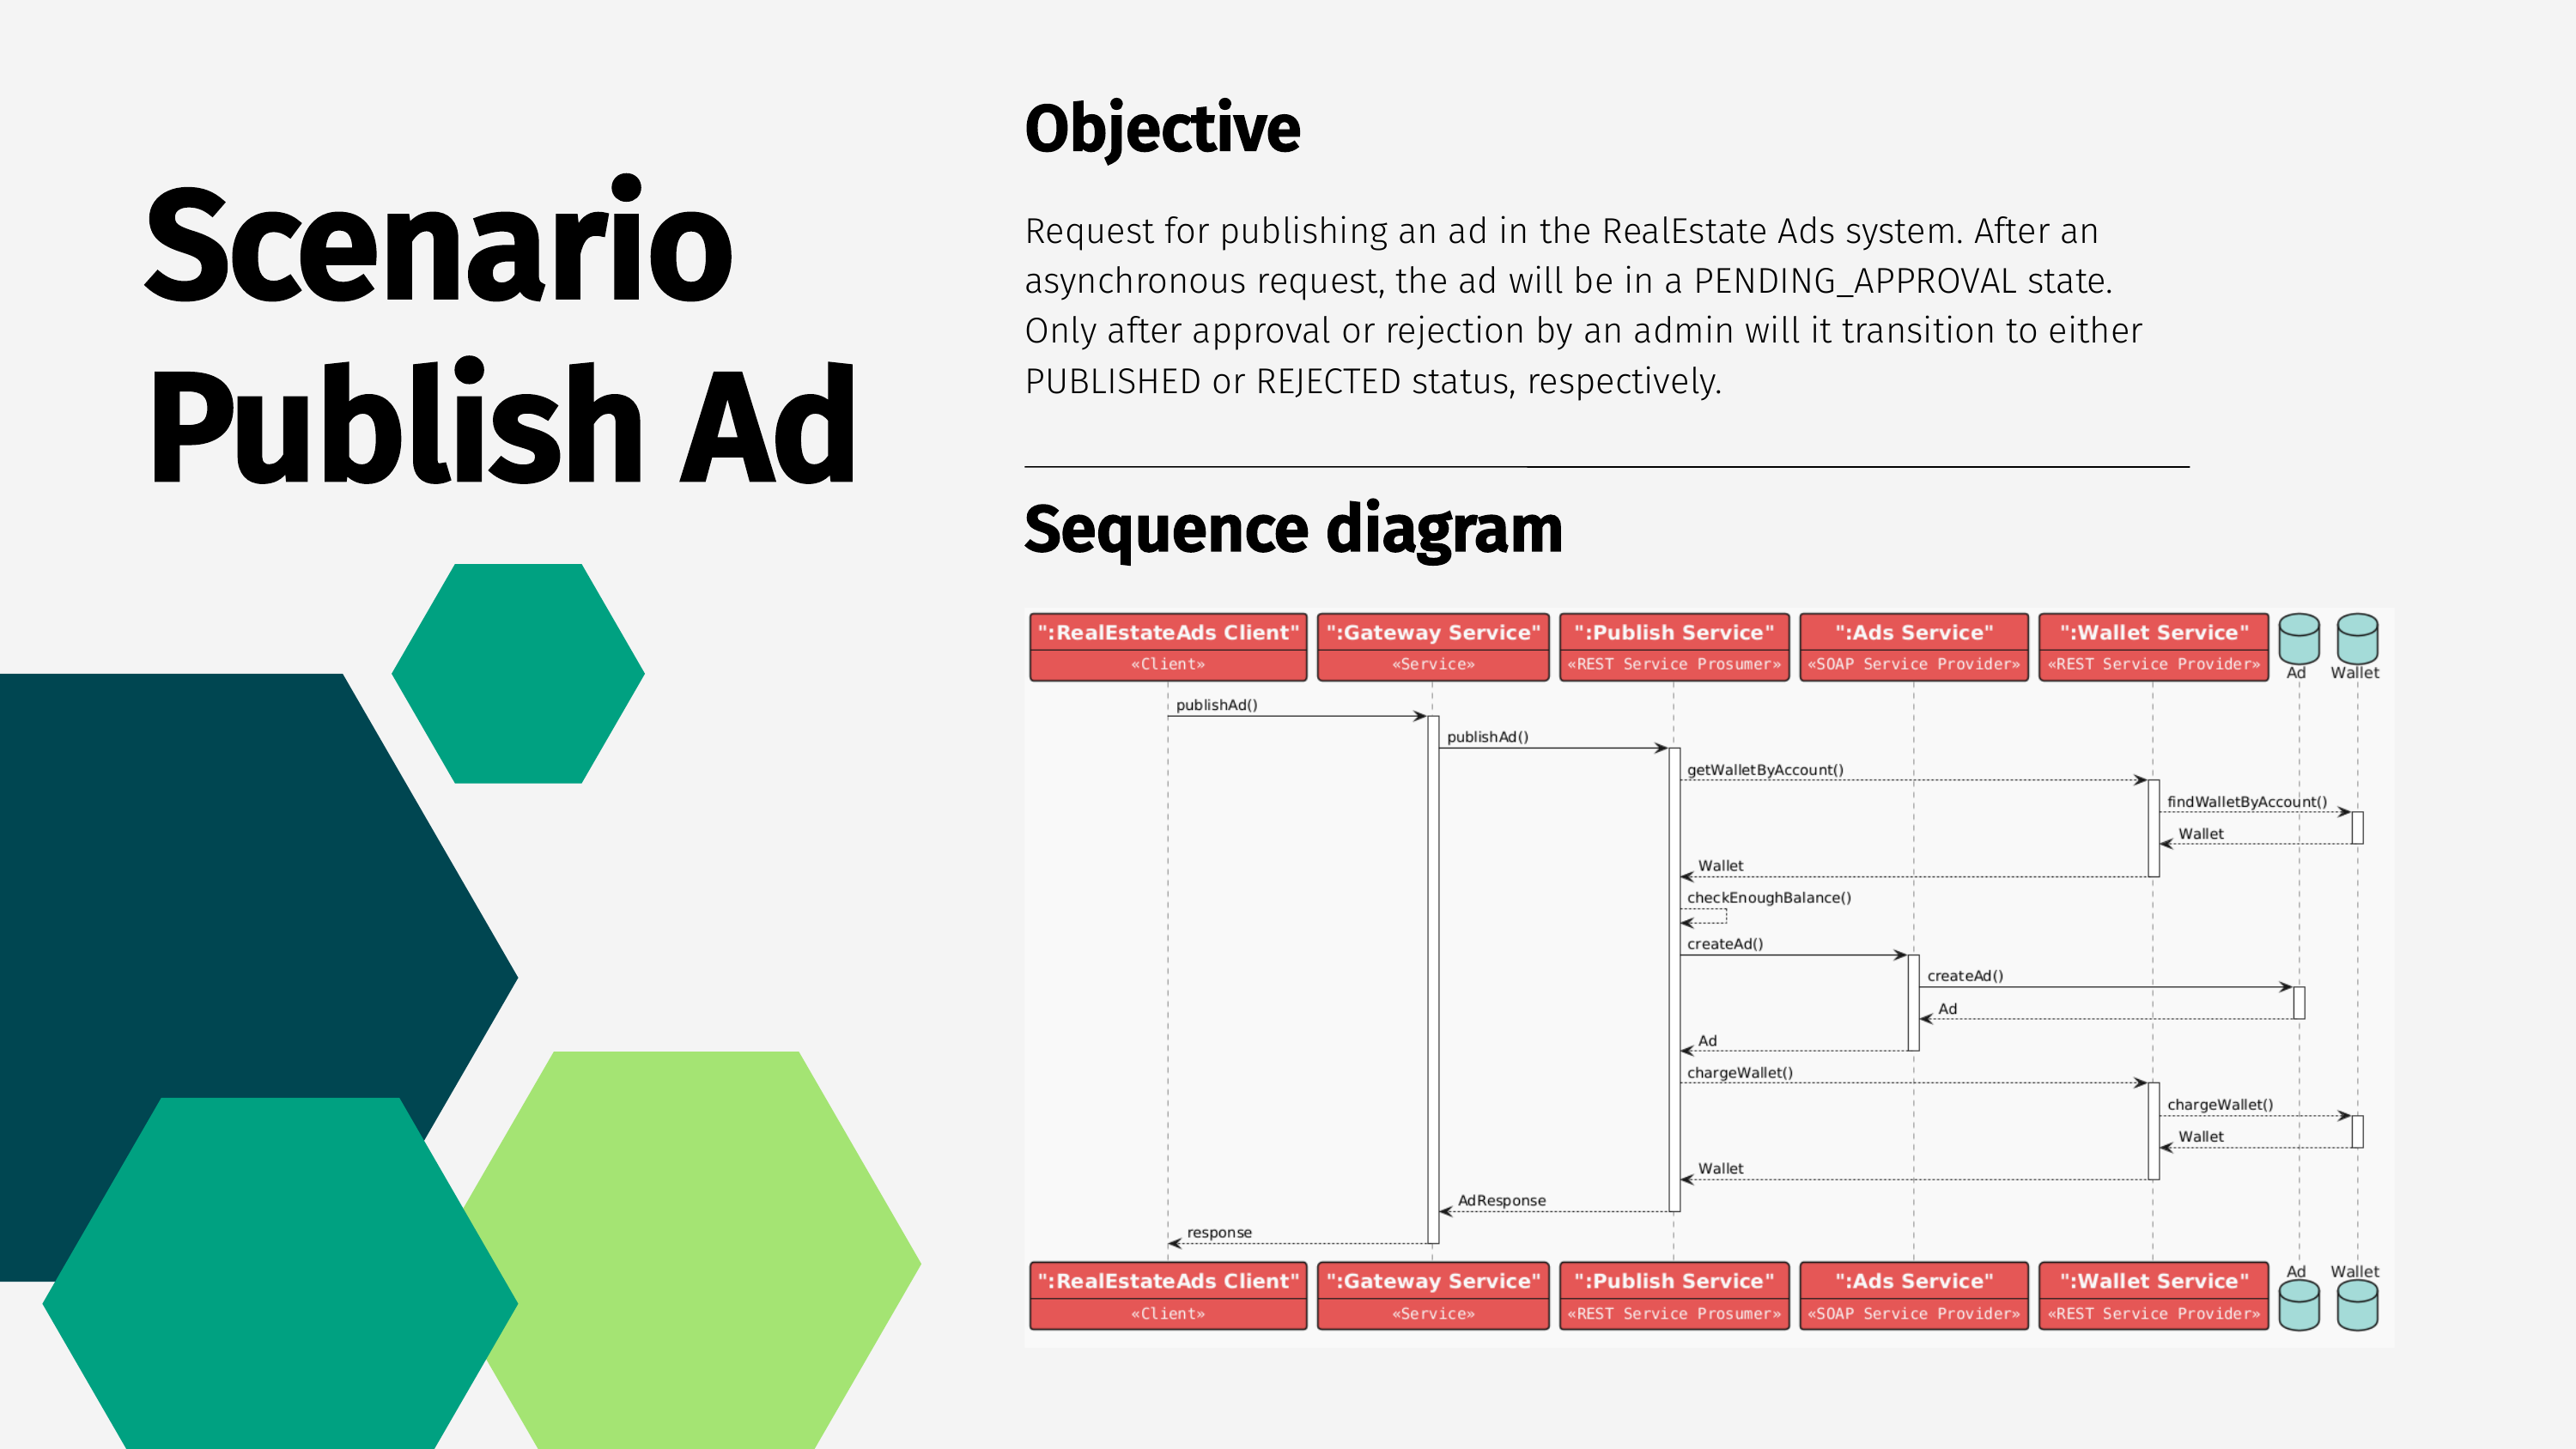

Objective
Request for publishing an ad in the RealEstate Ads system. After an asynchronous request, the ad will be in a PENDING_APPROVAL state. Only after approval or rejection by an admin will it transition to either PUBLISHED or REJECTED status, respectively.
Scenario Publish Ad

Sequence diagram